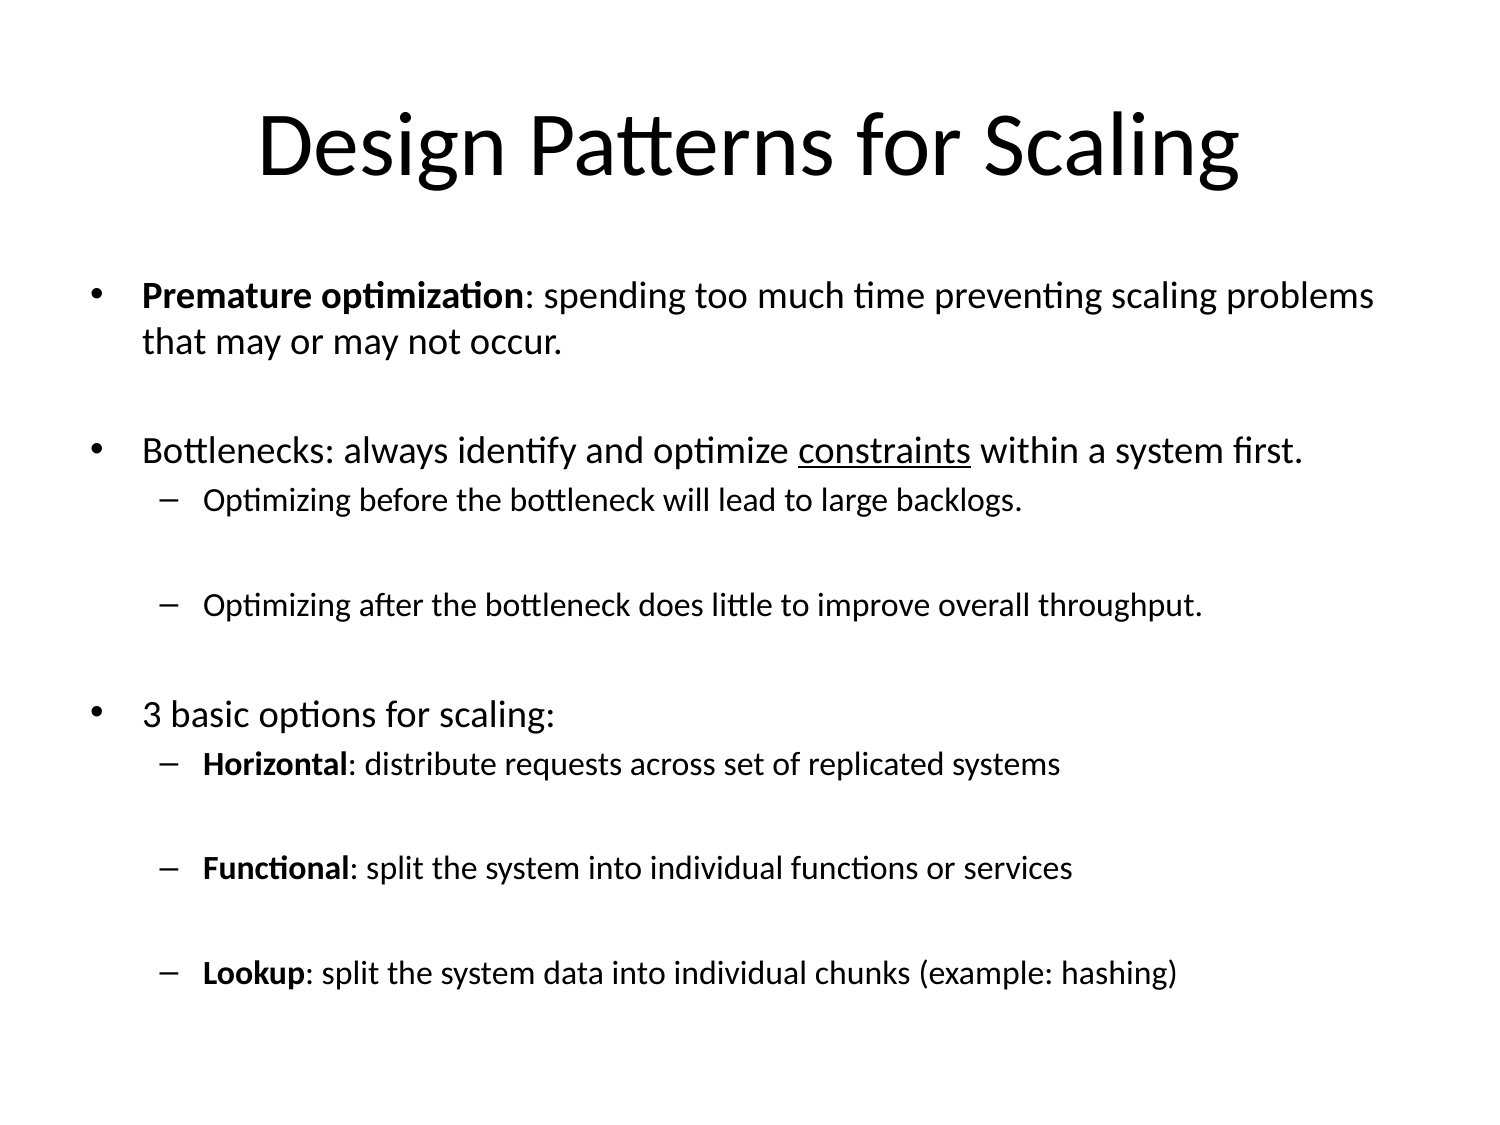

# Design Patterns for Scaling
Premature optimization: spending too much time preventing scaling problems that may or may not occur.

Bottlenecks: always identify and optimize constraints within a system first.
Optimizing before the bottleneck will lead to large backlogs.

Optimizing after the bottleneck does little to improve overall throughput.

3 basic options for scaling:
Horizontal: distribute requests across set of replicated systems

Functional: split the system into individual functions or services

Lookup: split the system data into individual chunks (example: hashing)